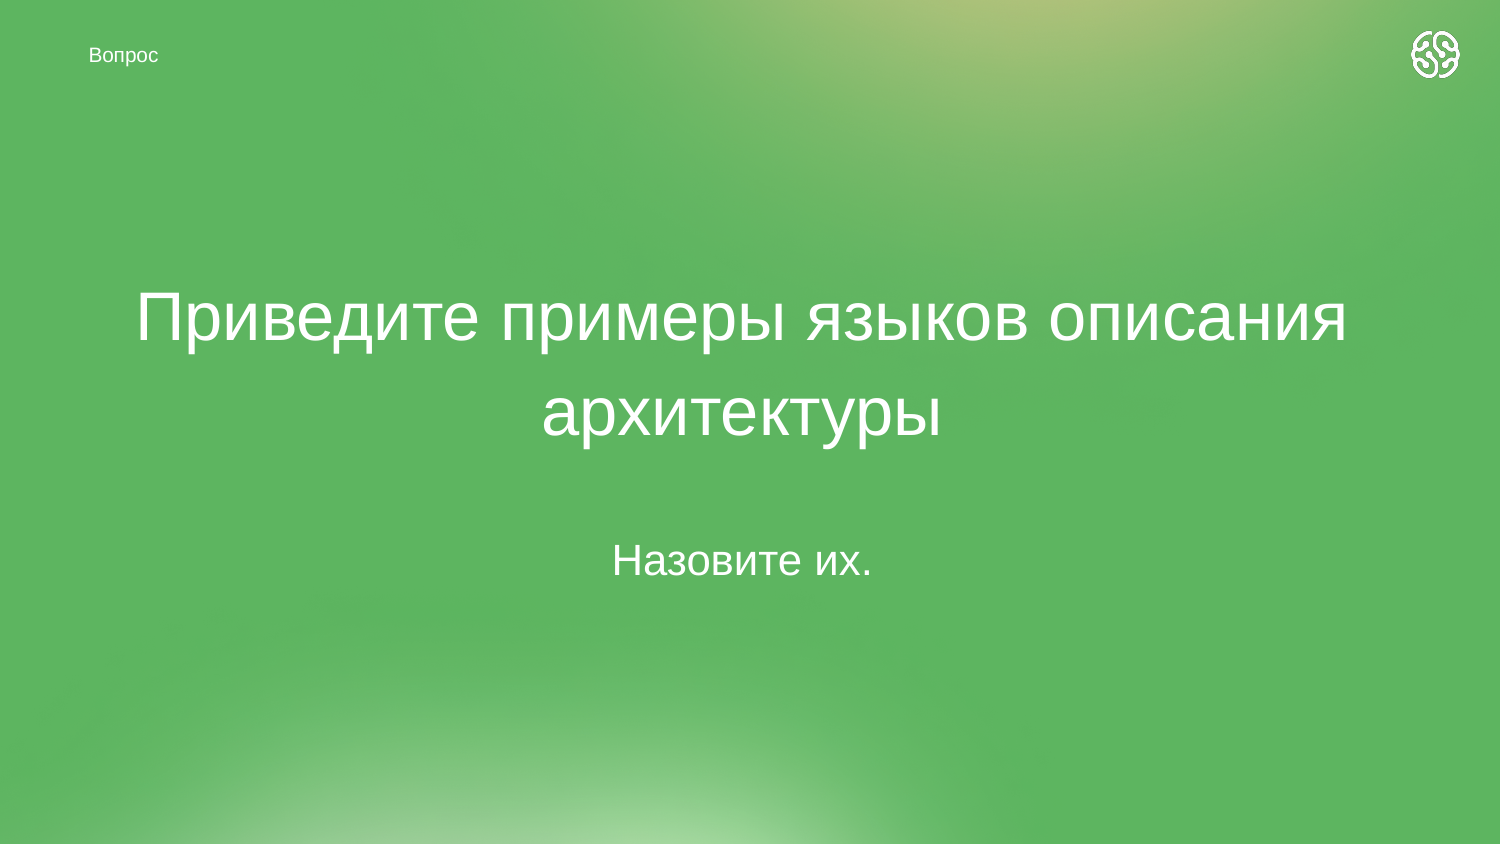

Вопрос
# Приведите примеры языков описания архитектуры

Назовите их.